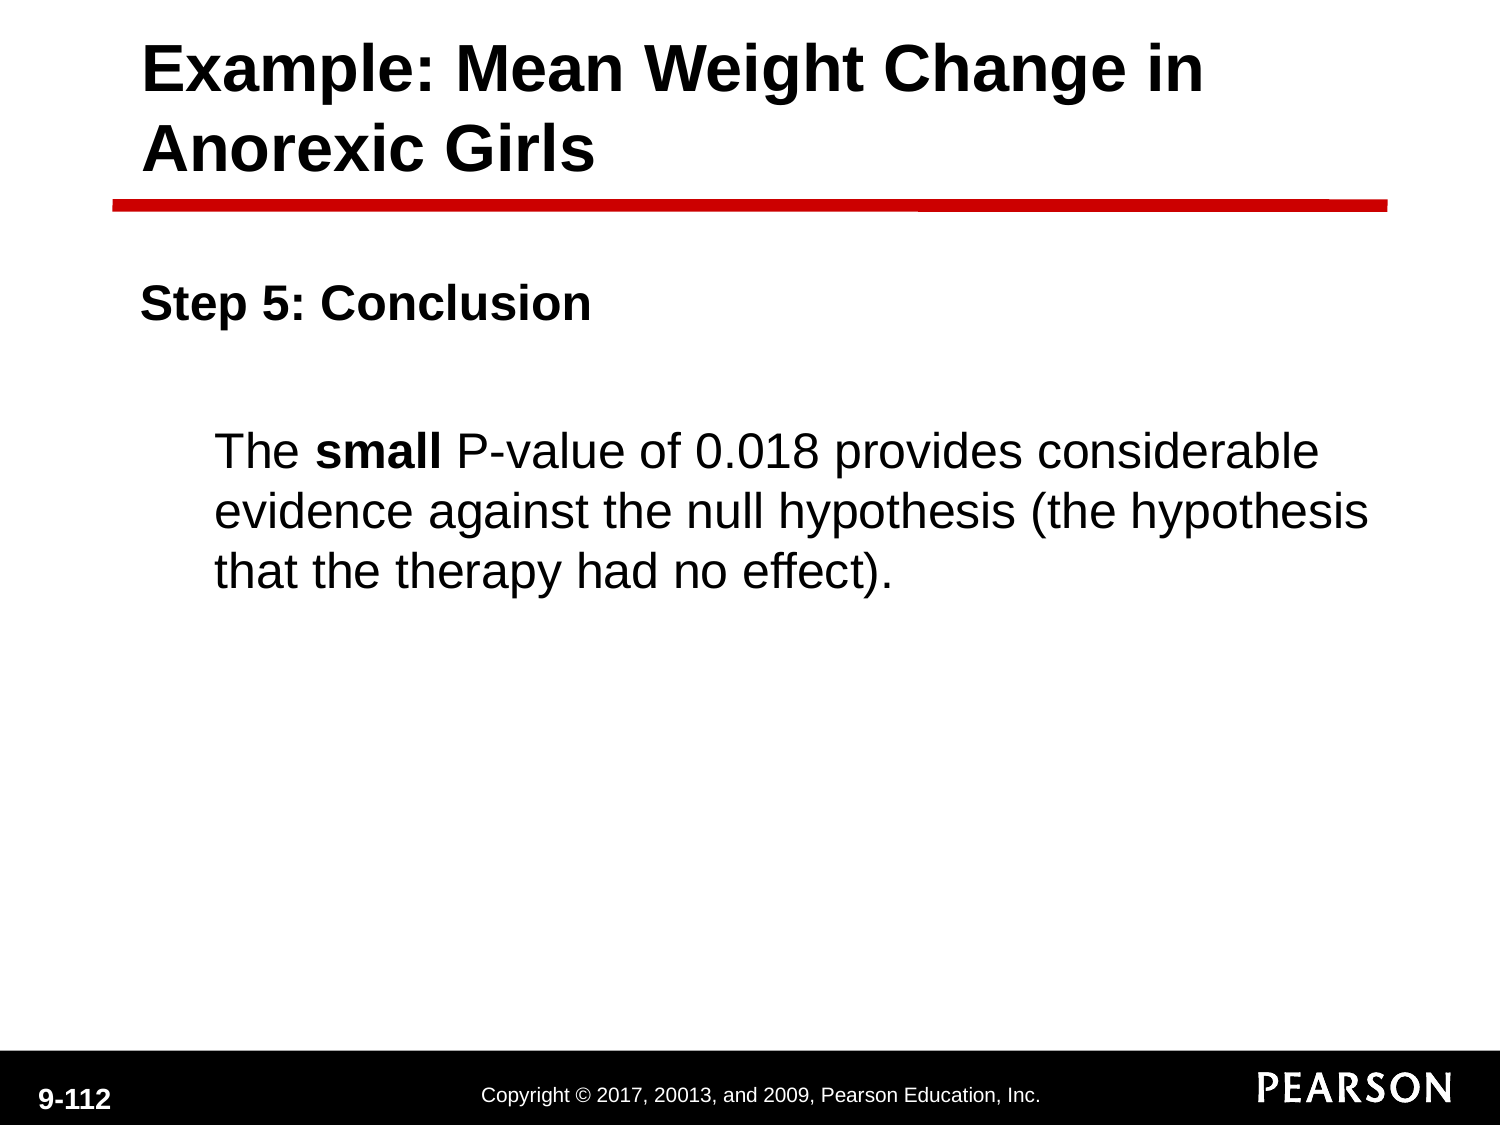

Example: Mean Weight Change in Anorexic Girls
Step 5: Conclusion

The small P-value of 0.018 provides considerable evidence against the null hypothesis (the hypothesis that the therapy had no effect).